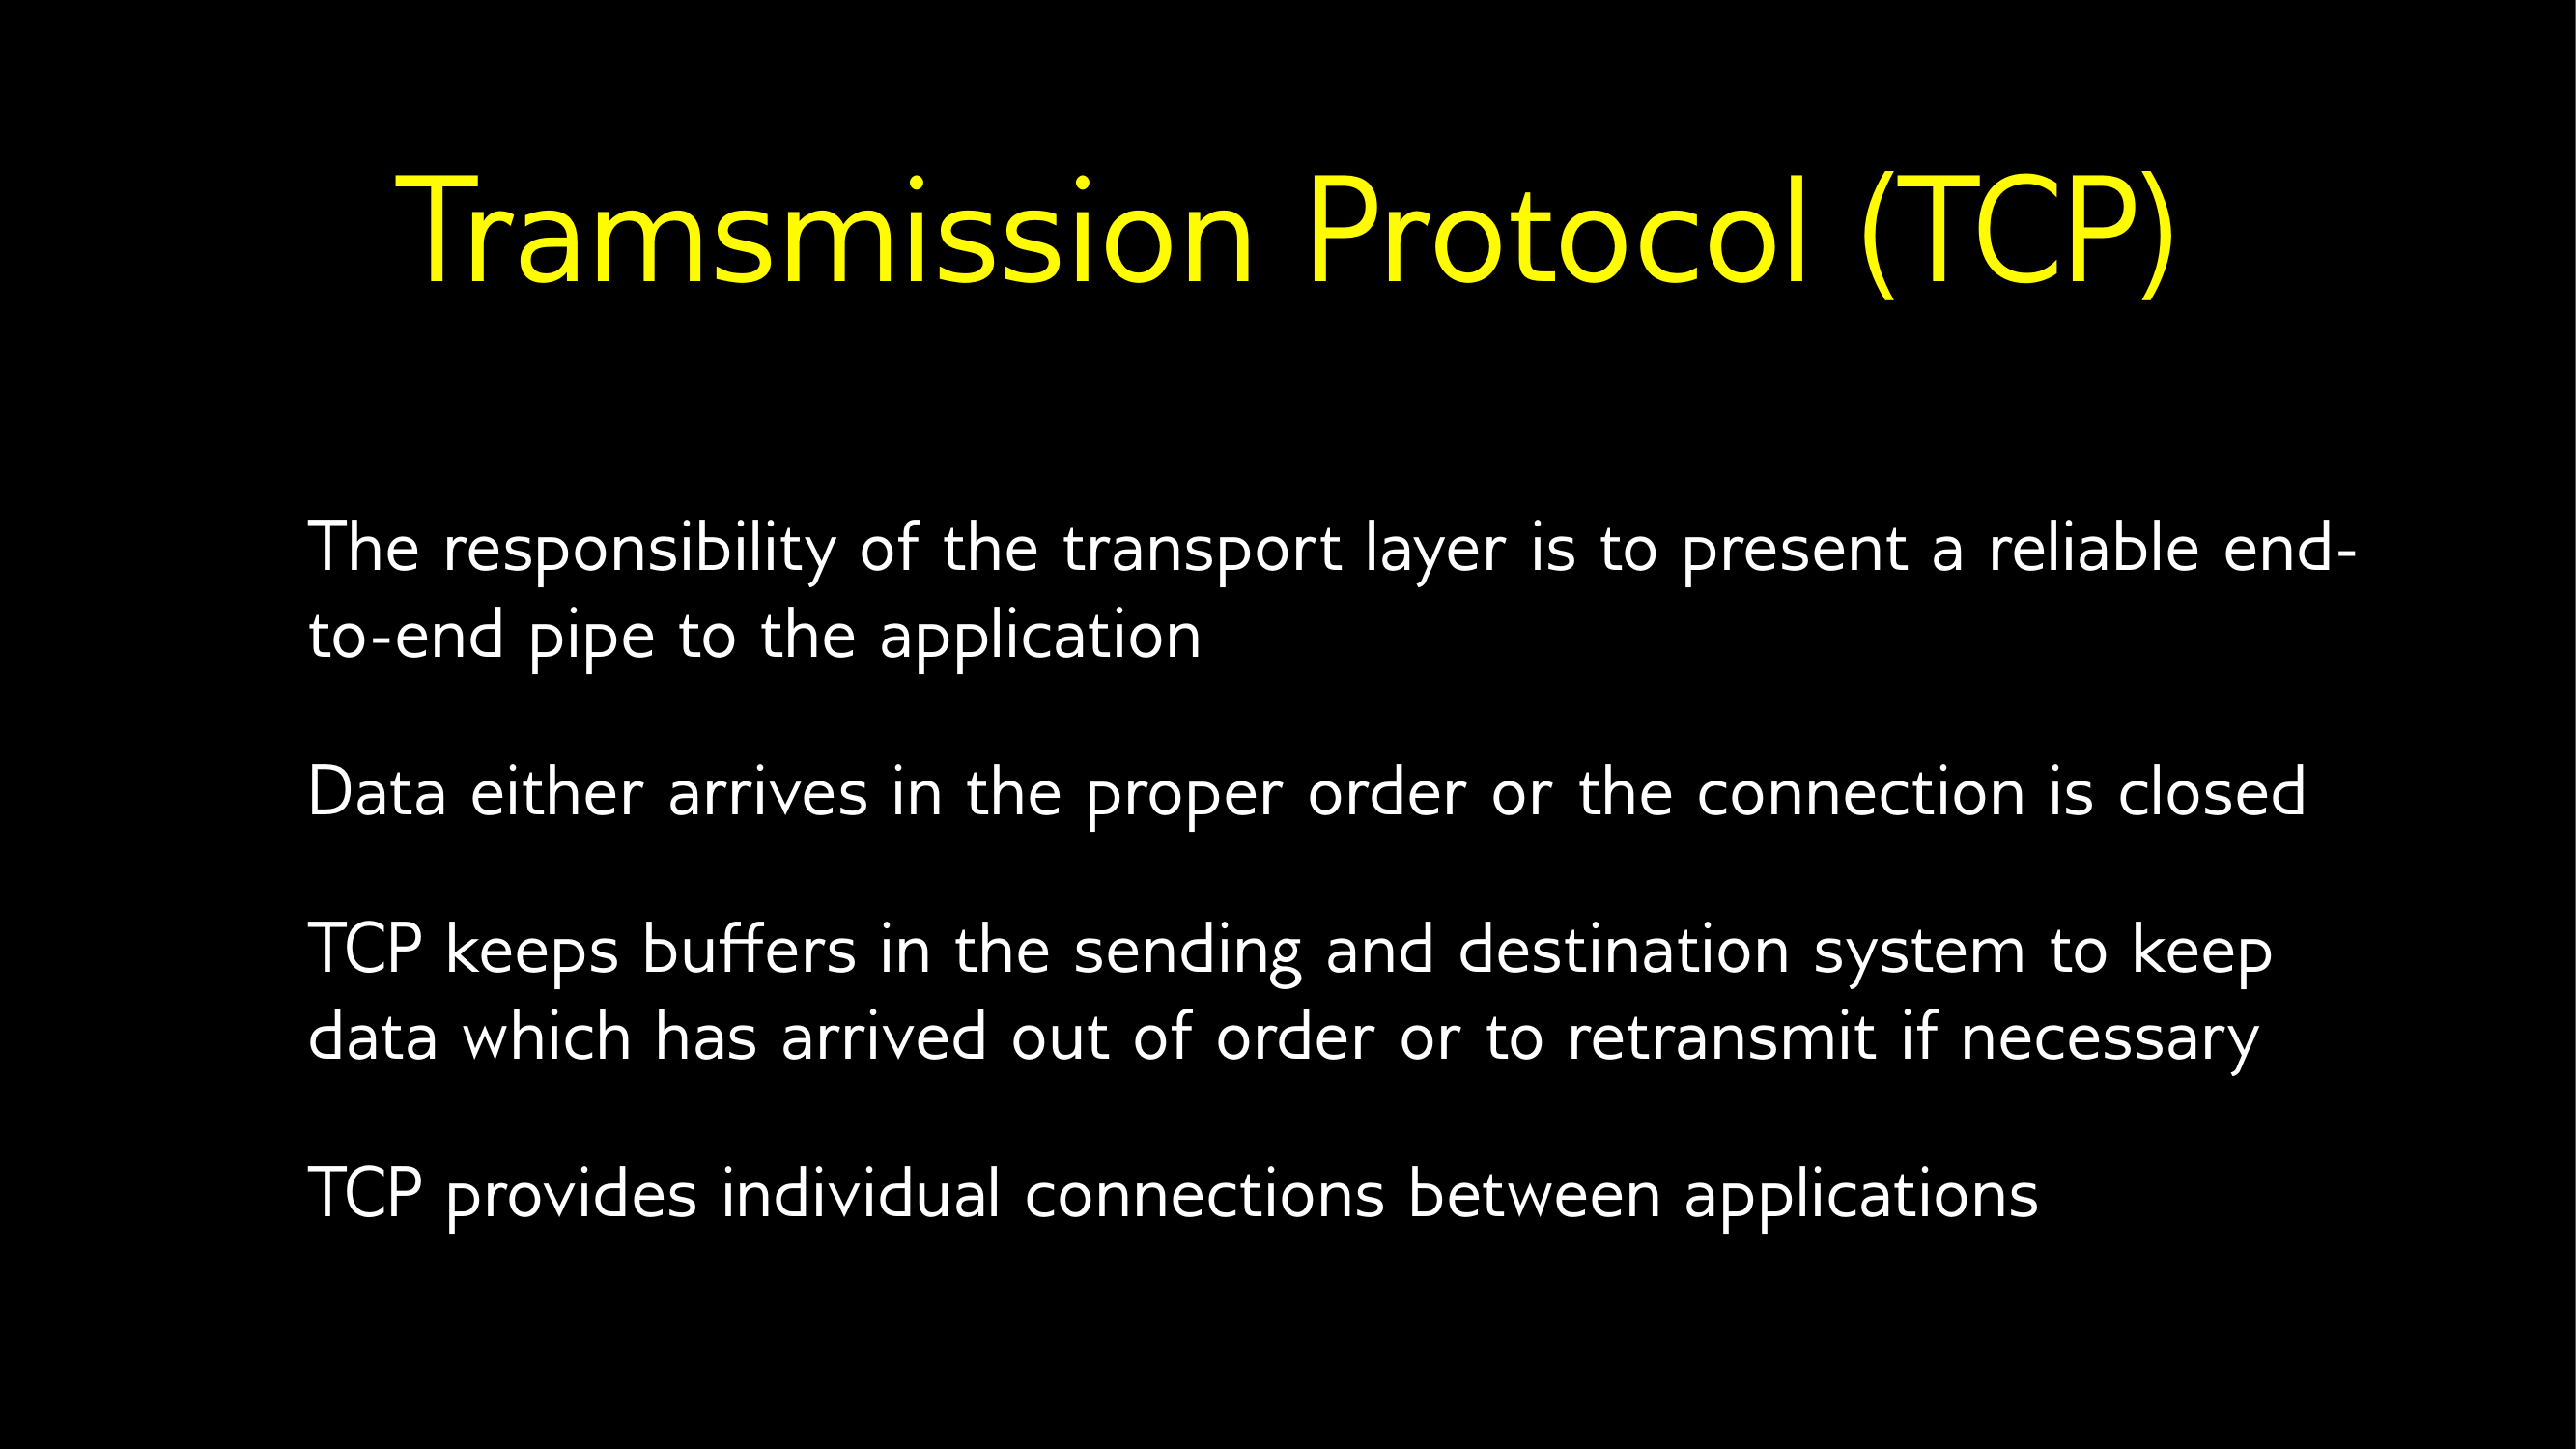

# Tramsmission Protocol (TCP)
The responsibility of the transport layer is to present a reliable end-to-end pipe to the application
Data either arrives in the proper order or the connection is closed
TCP keeps buffers in the sending and destination system to keep data which has arrived out of order or to retransmit if necessary
TCP provides individual connections between applications